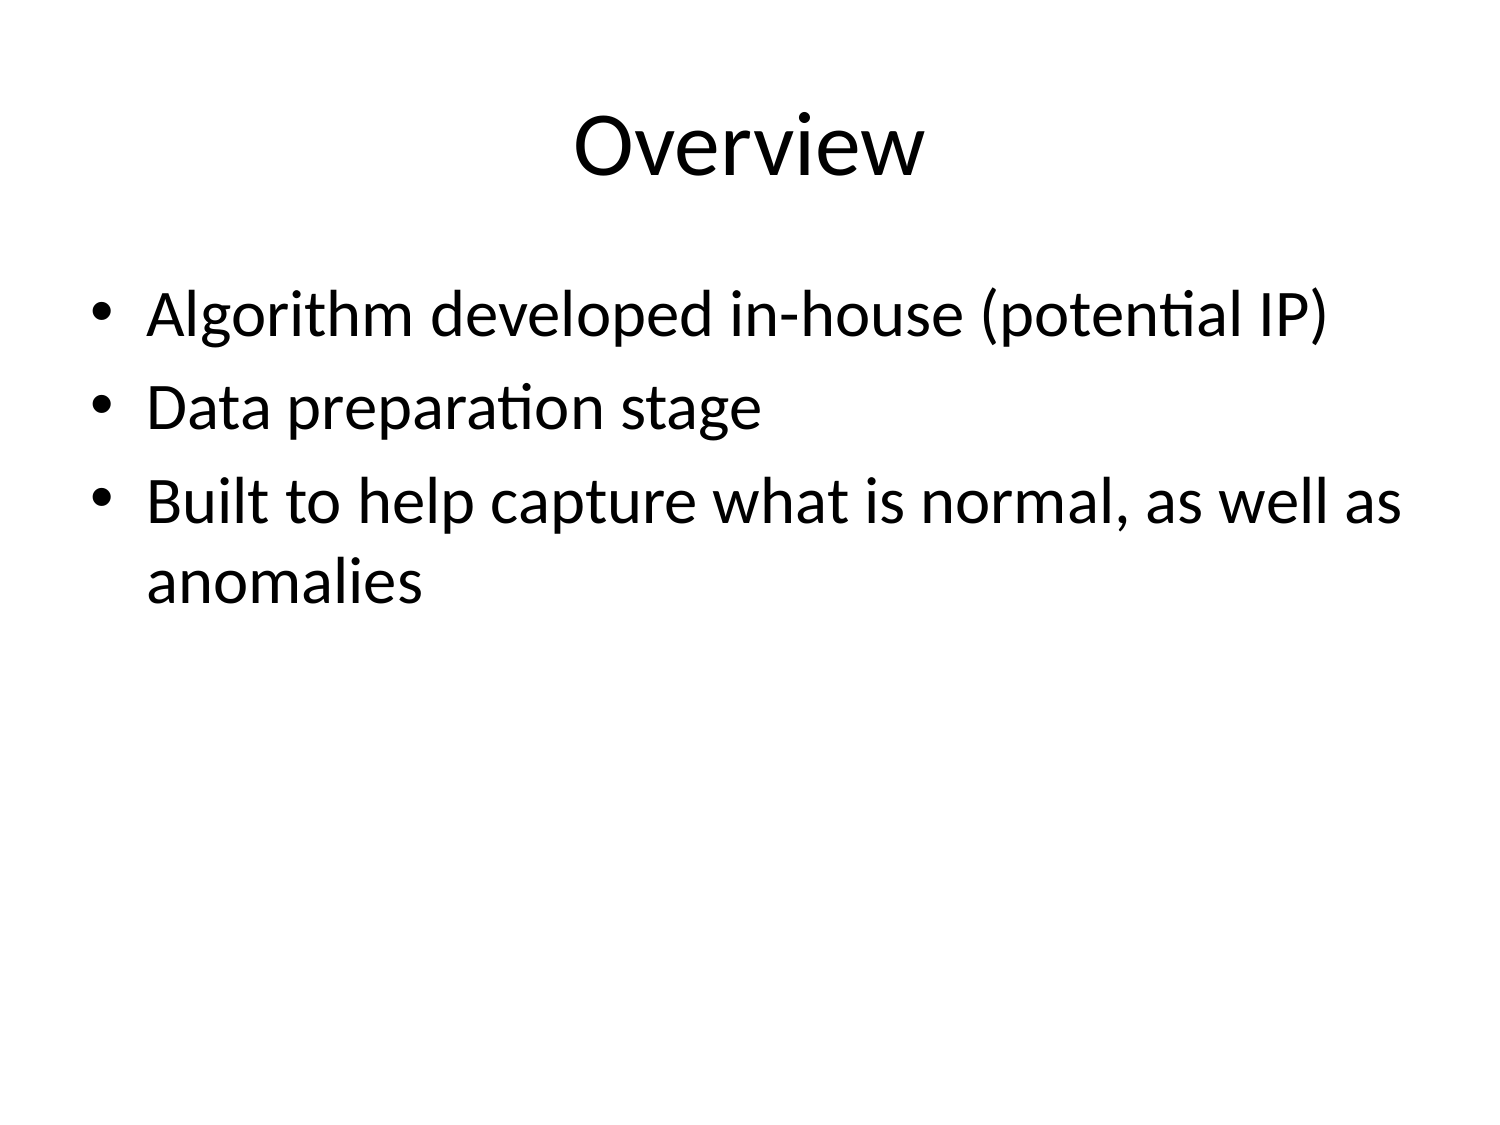

# Overview
Algorithm developed in-house (potential IP)
Data preparation stage
Built to help capture what is normal, as well as anomalies